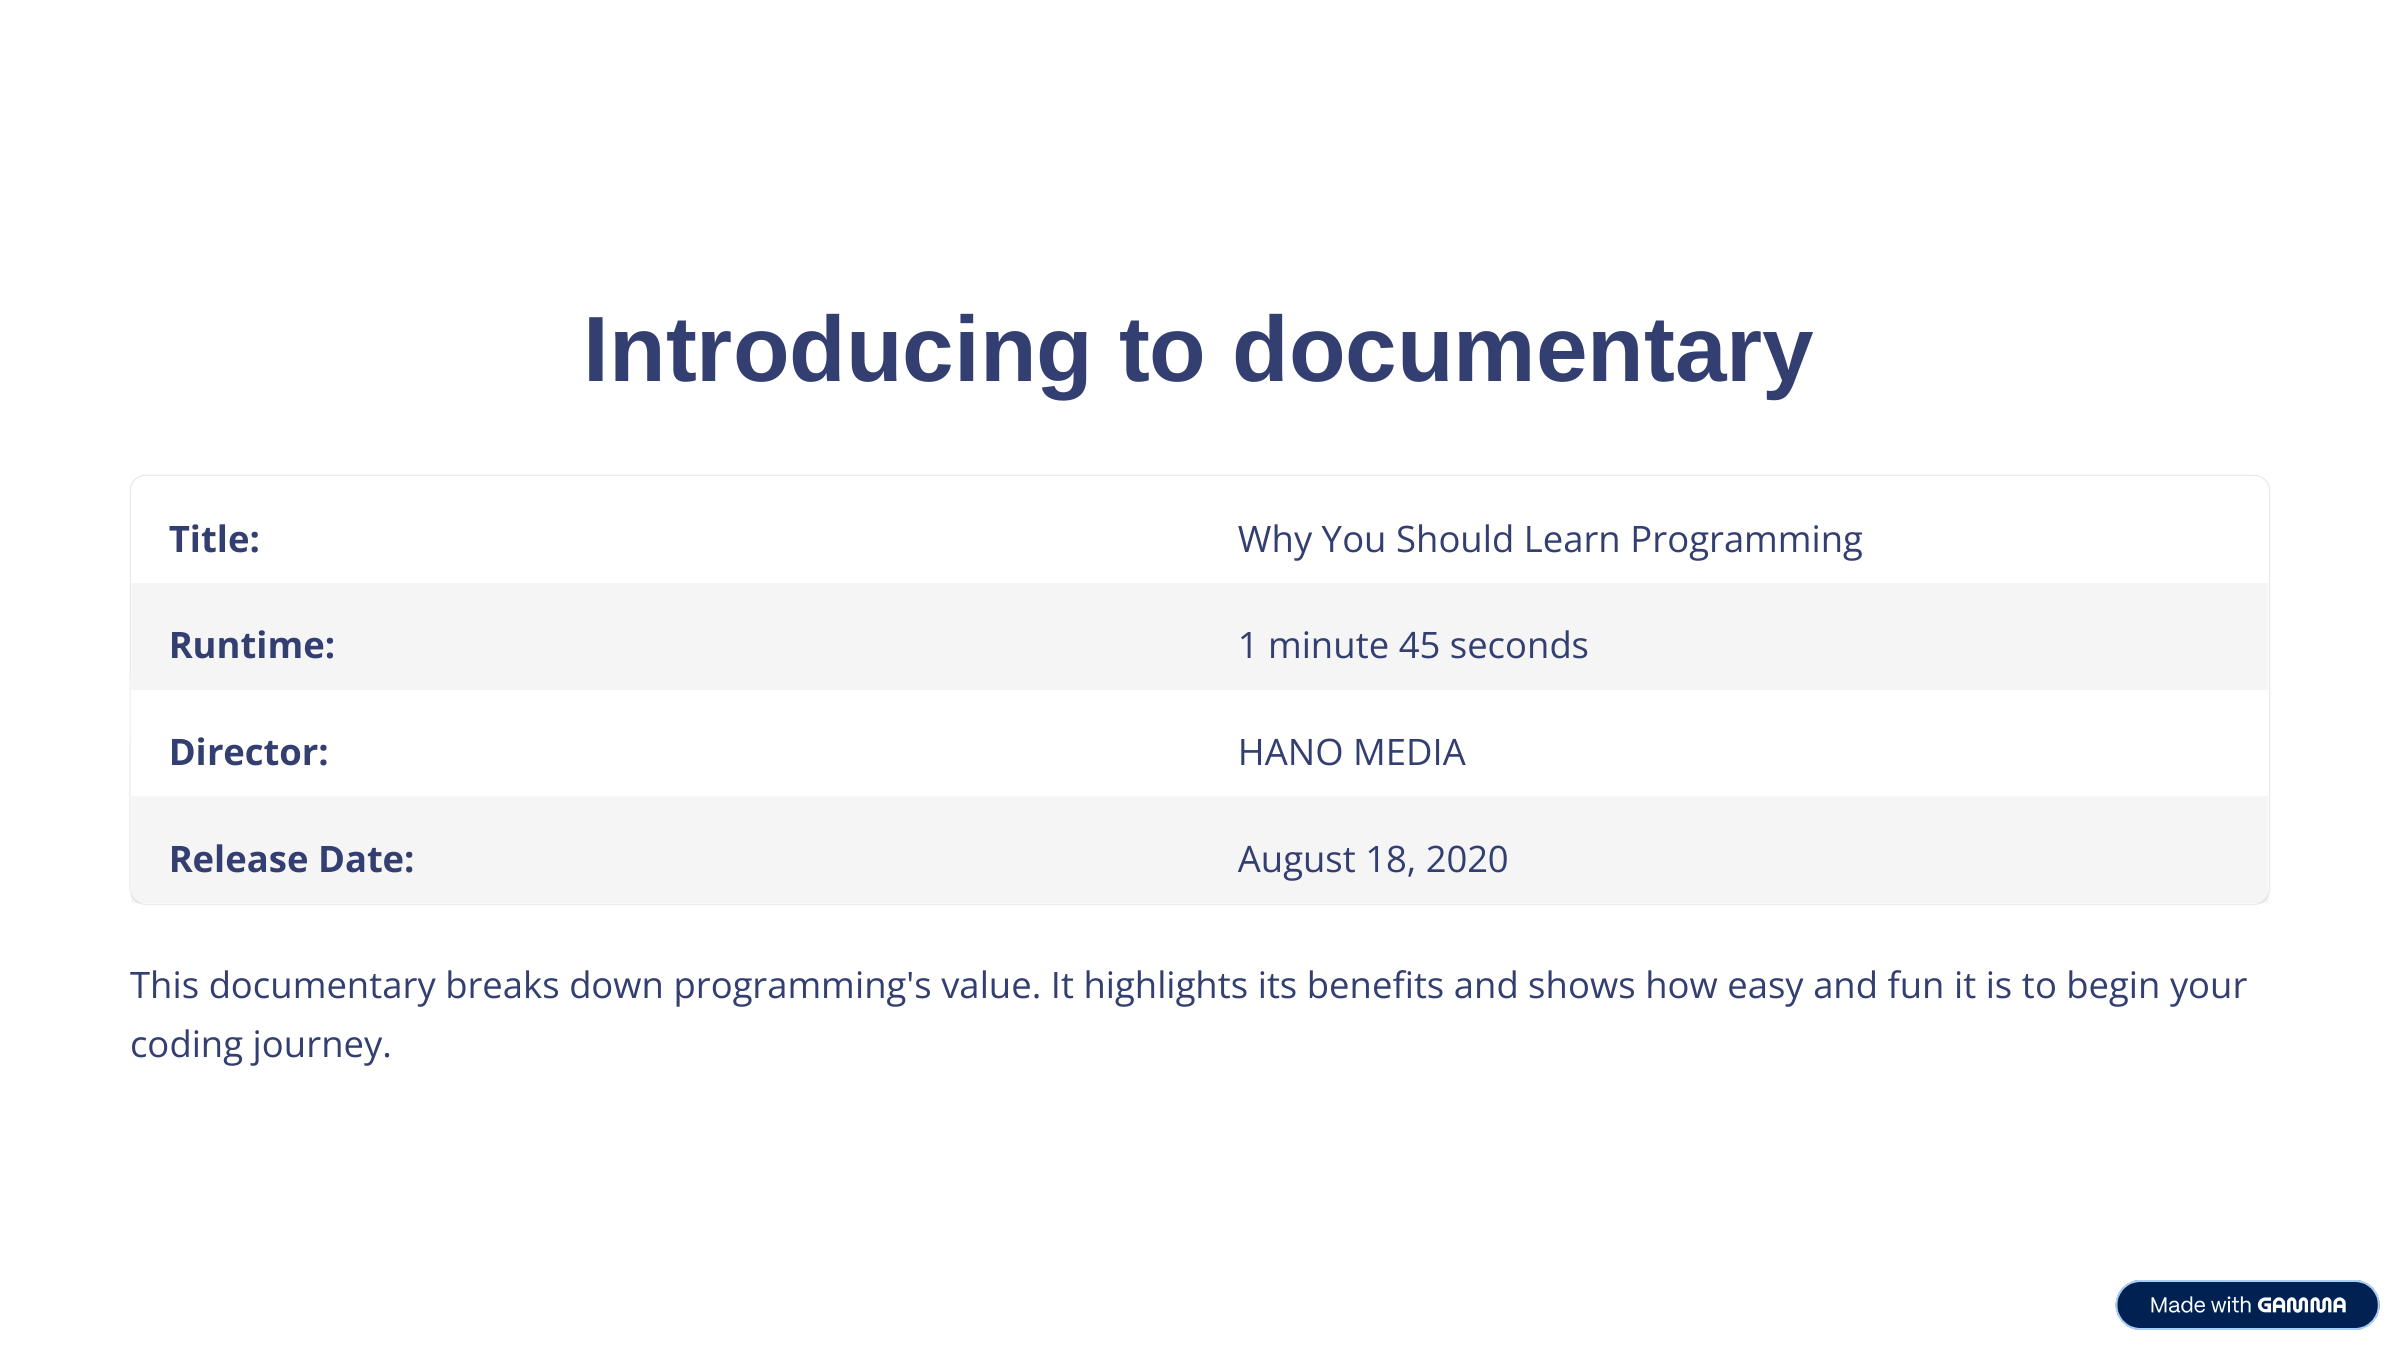

Introducing to documentary

Title:
Why You Should Learn Programming

Runtime:
1 minute 45 seconds

Director:
HANO MEDIA

Release Date:
August 18, 2020
This documentary breaks down programming's value. It highlights its benefits and shows how easy and fun it is to begin your coding journey.